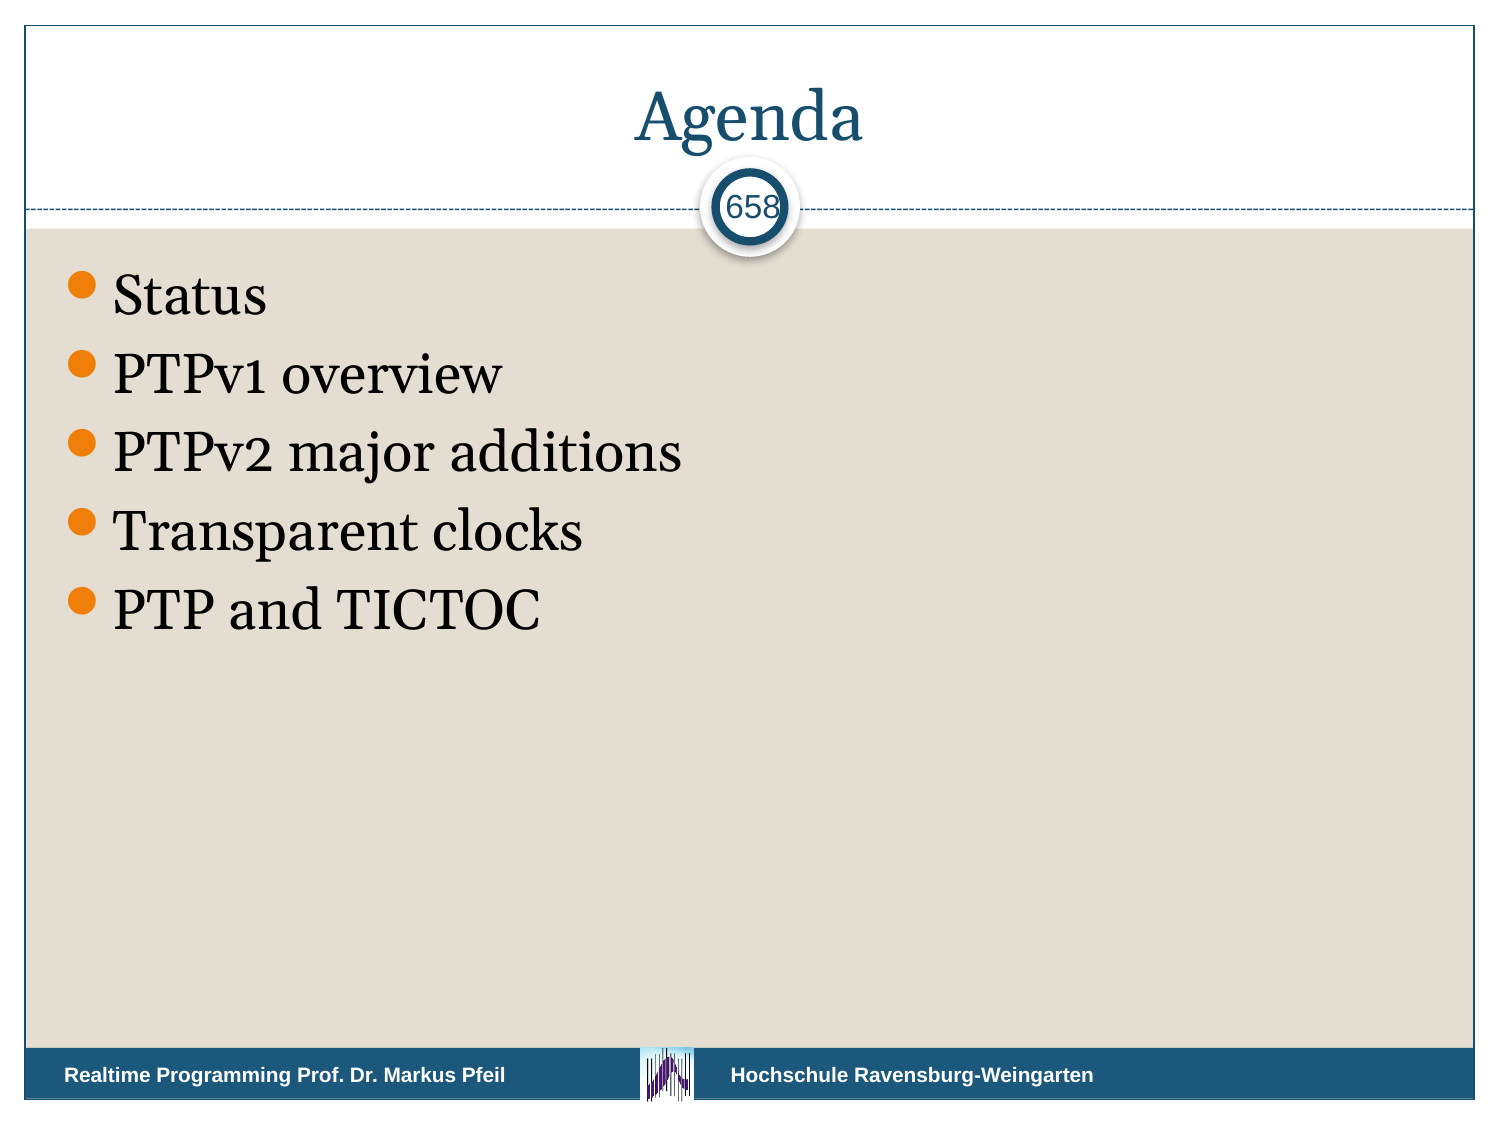

# Agenda
658
Status
PTPv1 overview
PTPv2 major additions
Transparent clocks
PTP and TICTOC
Realtime Programming Prof. Dr. Markus Pfeil